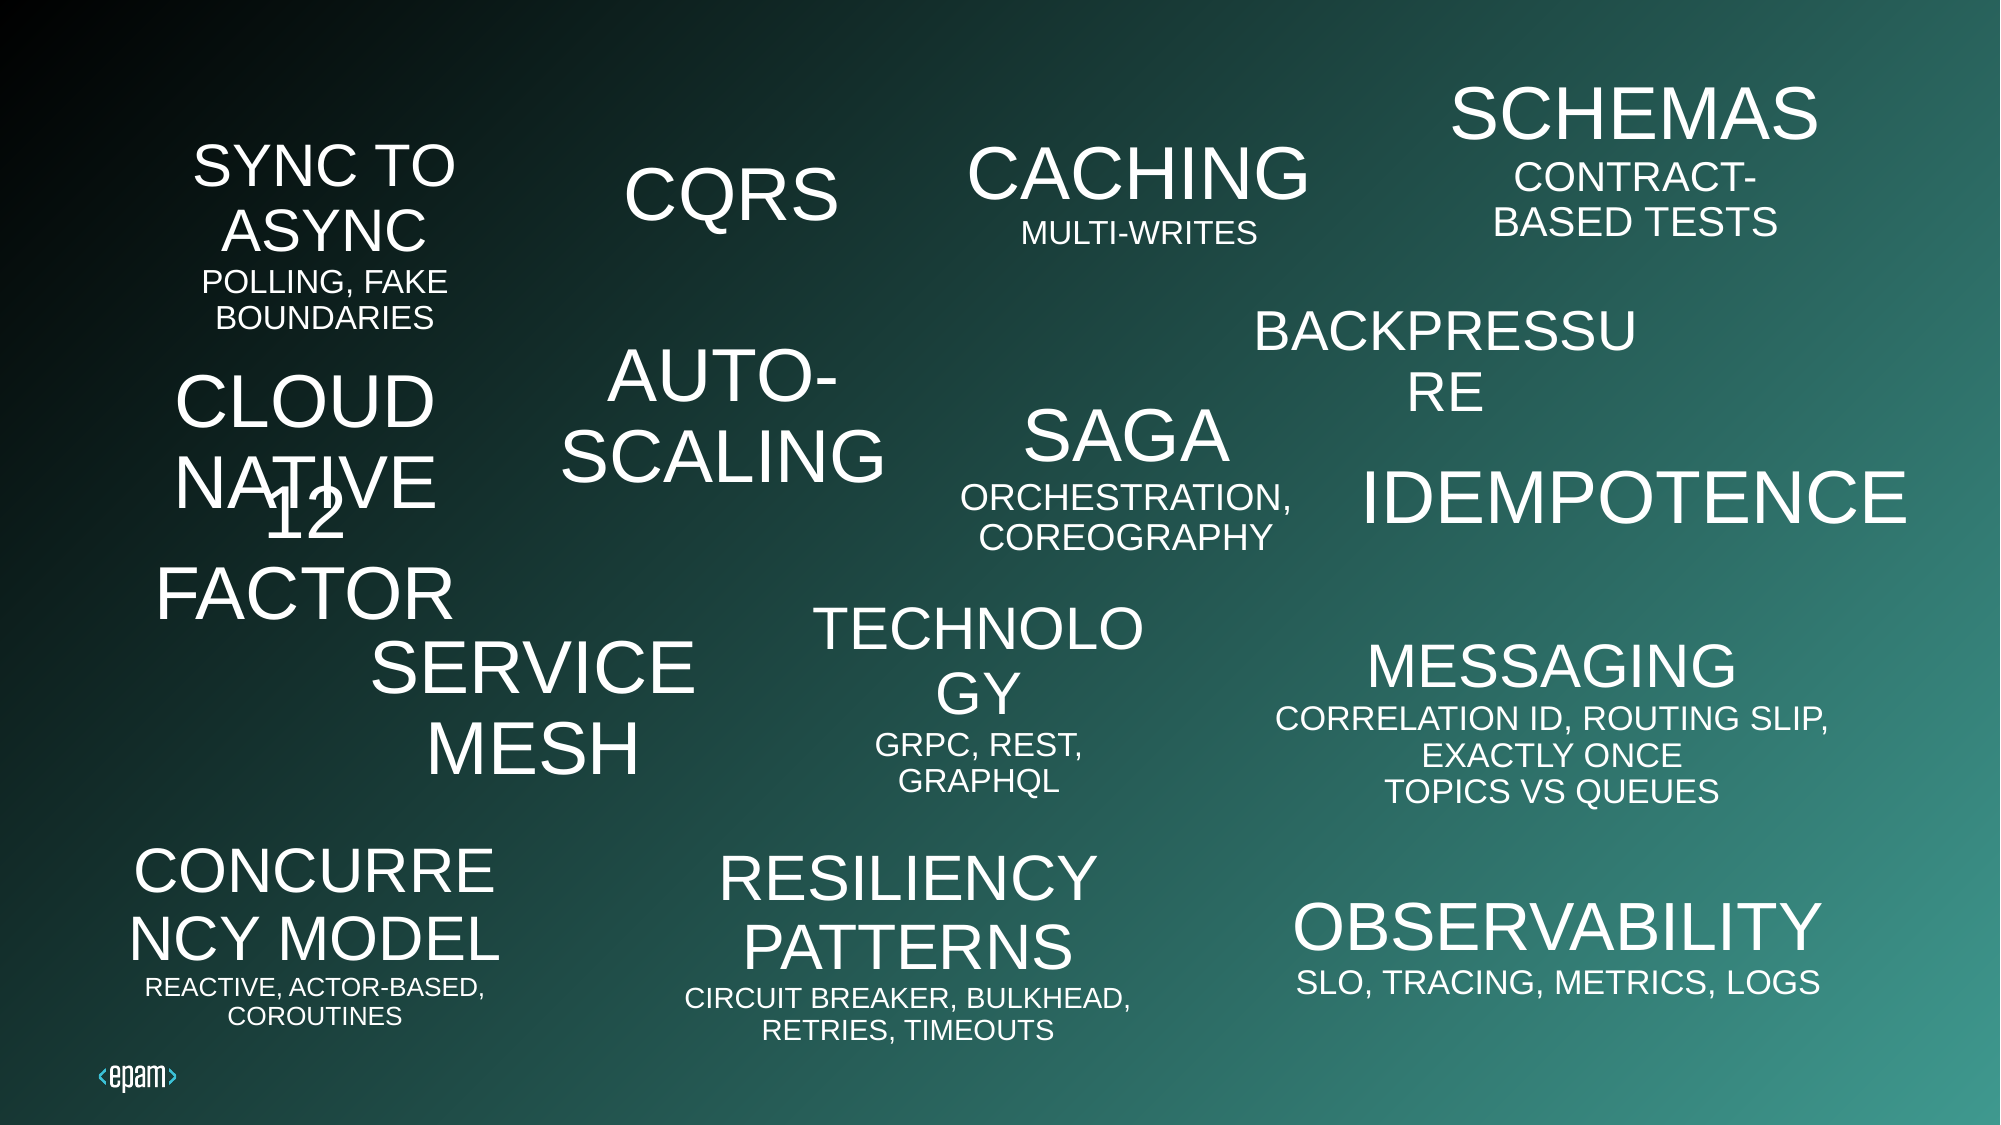

SCHEMAS
CONTRACT-BASED TESTS
CACHING
MULTI-WRITES
CQRS
SYNC TO ASYNC
POLLING, FAKE BOUNDARIES
BACKPRESSURE
AUTO-SCALING
CLOUD NATIVE
12 FACTOR
SAGA
ORCHESTRATION, COREOGRAPHY
IDEMPOTENCE
TECHNOLOGY
GRPC, REST, GRAPHQL
SERVICE MESH
MESSAGING
CORRELATION ID, ROUTING SLIP, EXACTLY ONCE
TOPICS VS QUEUES
CONCURRENCY MODEL
REACTIVE, ACTOR-BASED, COROUTINES
RESILIENCY PATTERNS
CIRCUIT BREAKER, BULKHEAD, RETRIES, TIMEOUTS
OBSERVABILITY
SLO, TRACING, METRICS, LOGS